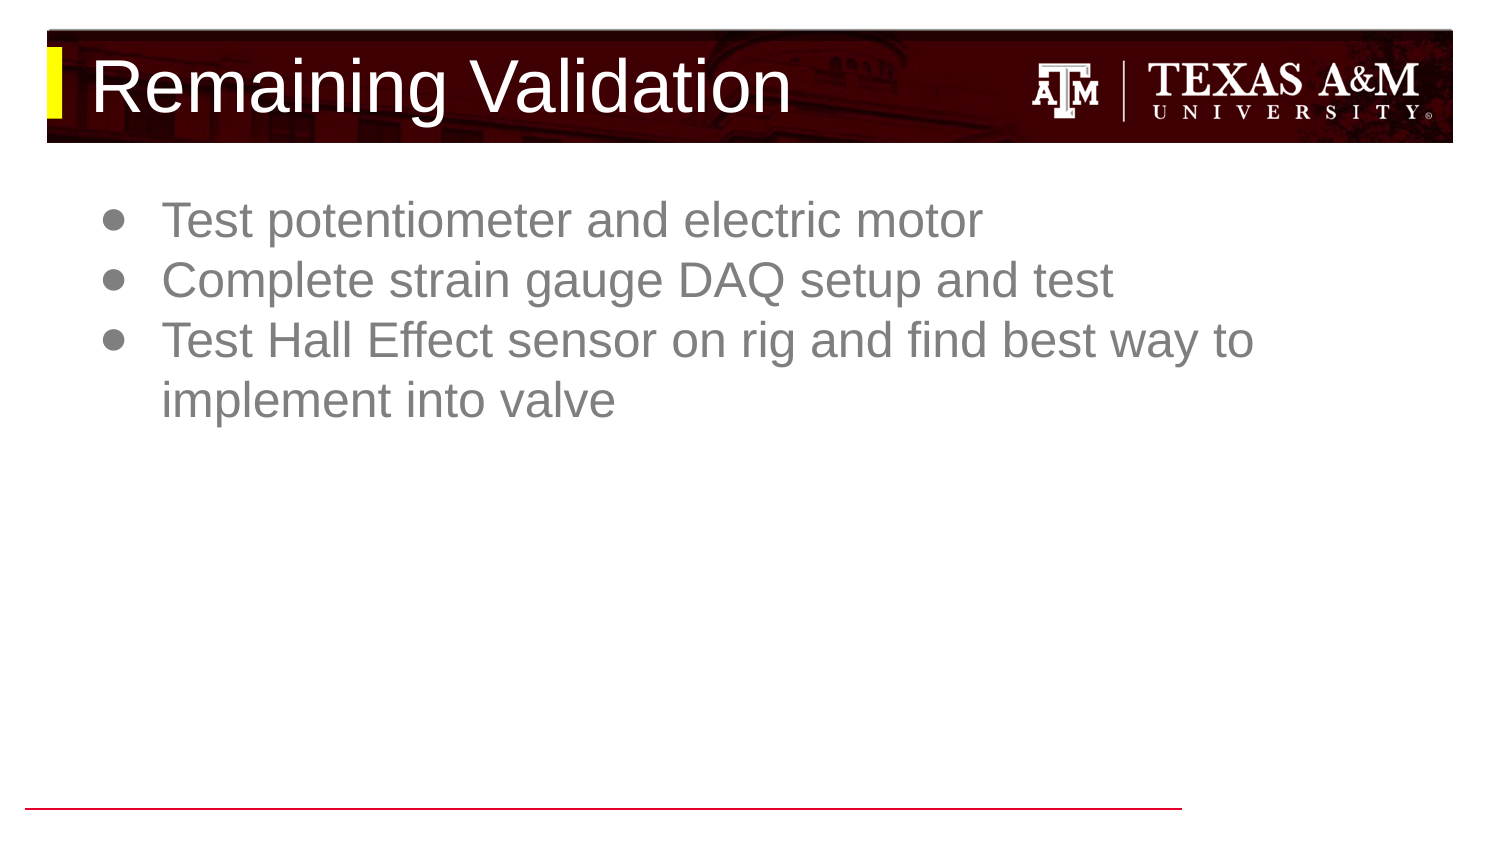

# Remaining Validation
Test potentiometer and electric motor
Complete strain gauge DAQ setup and test
Test Hall Effect sensor on rig and find best way to implement into valve